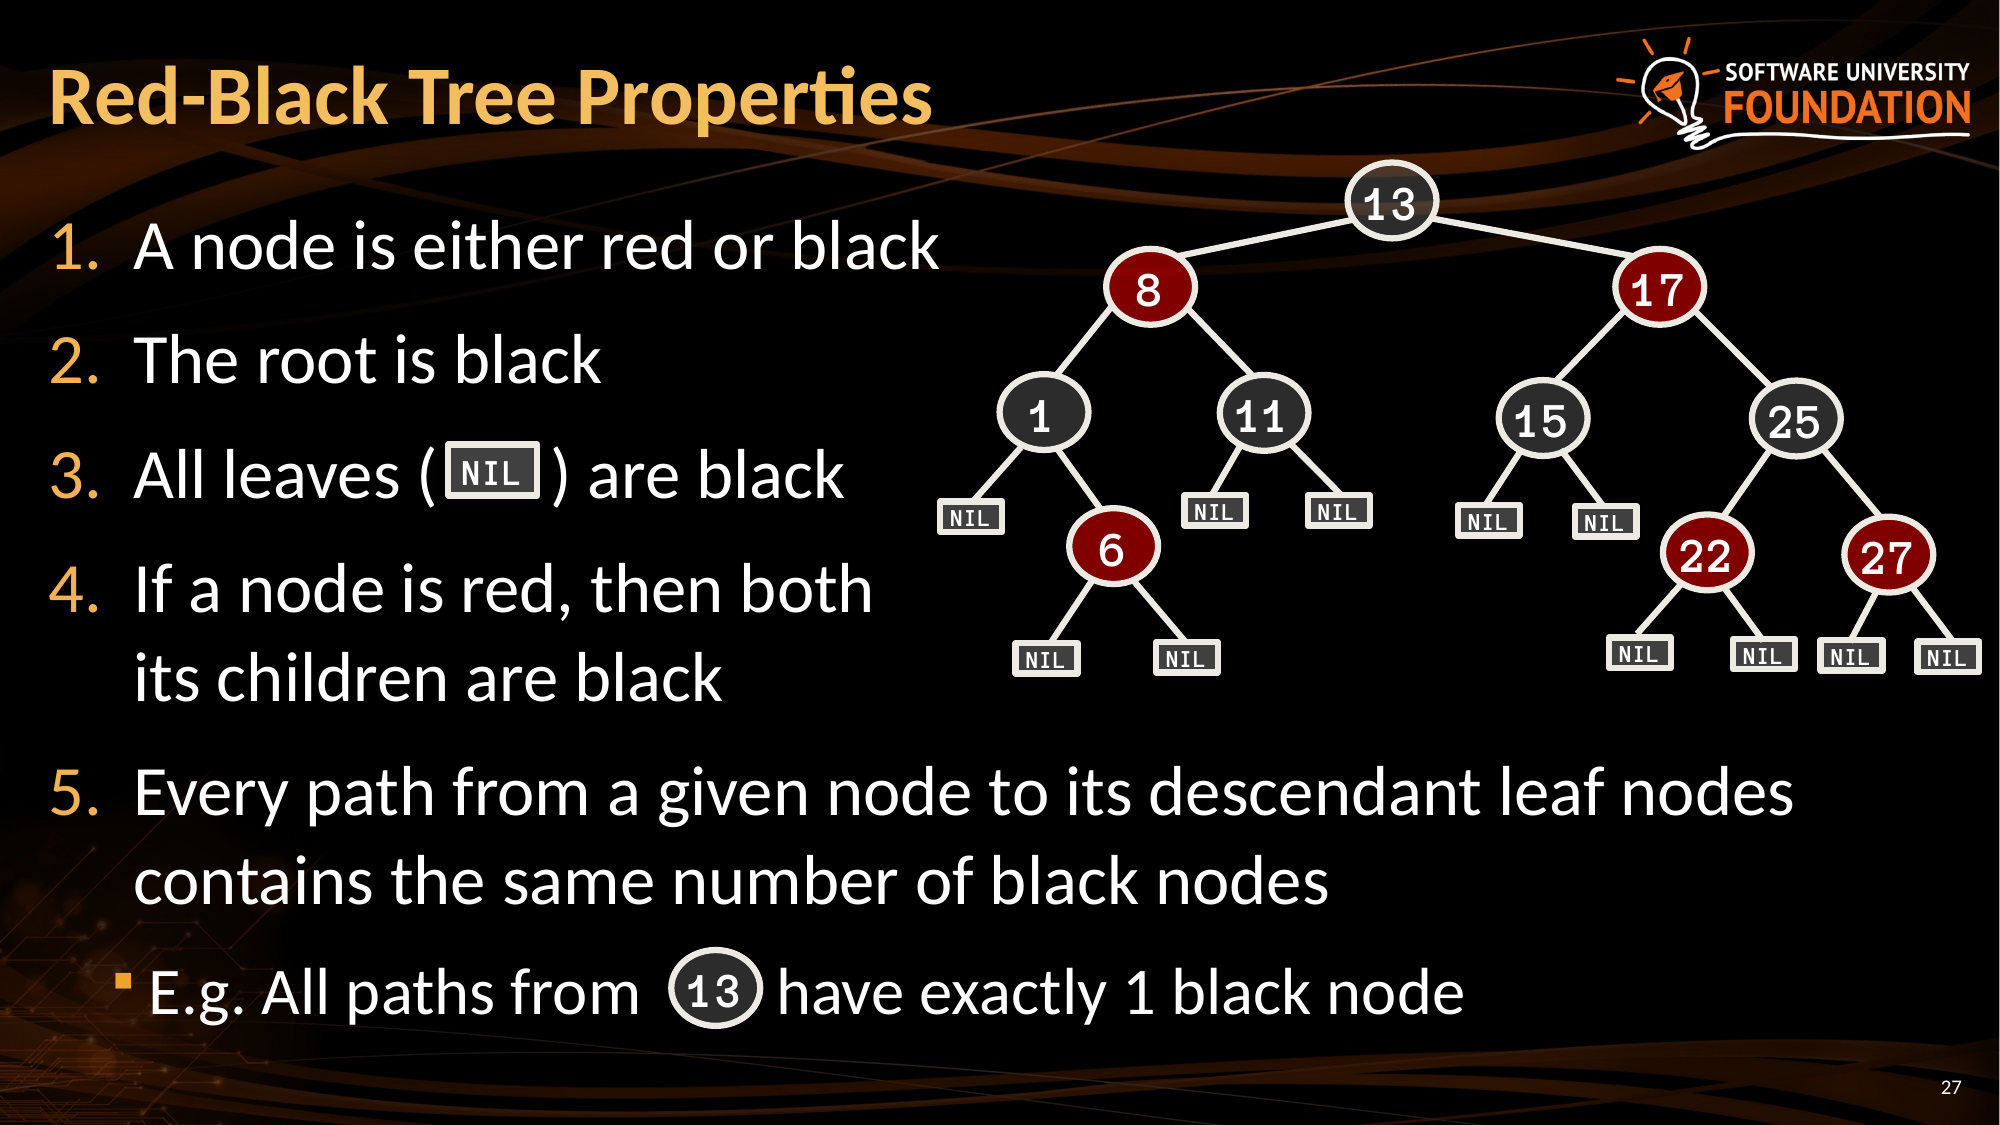

# Red-Black Tree Properties
13

8
17

1
11
15
25

NIL
NIL
NIL
NIL
NIL
6
22
27

NIL
NIL
NIL
NIL
NIL
NIL
A node is either red or black
The root is black
All leaves (       ) are black
If a node is red, then both
its children are black
Every path from a given node to its descendant leaf nodes contains the same number of black nodes
E.g. All paths from         have exactly 1 black node

NIL
13
27